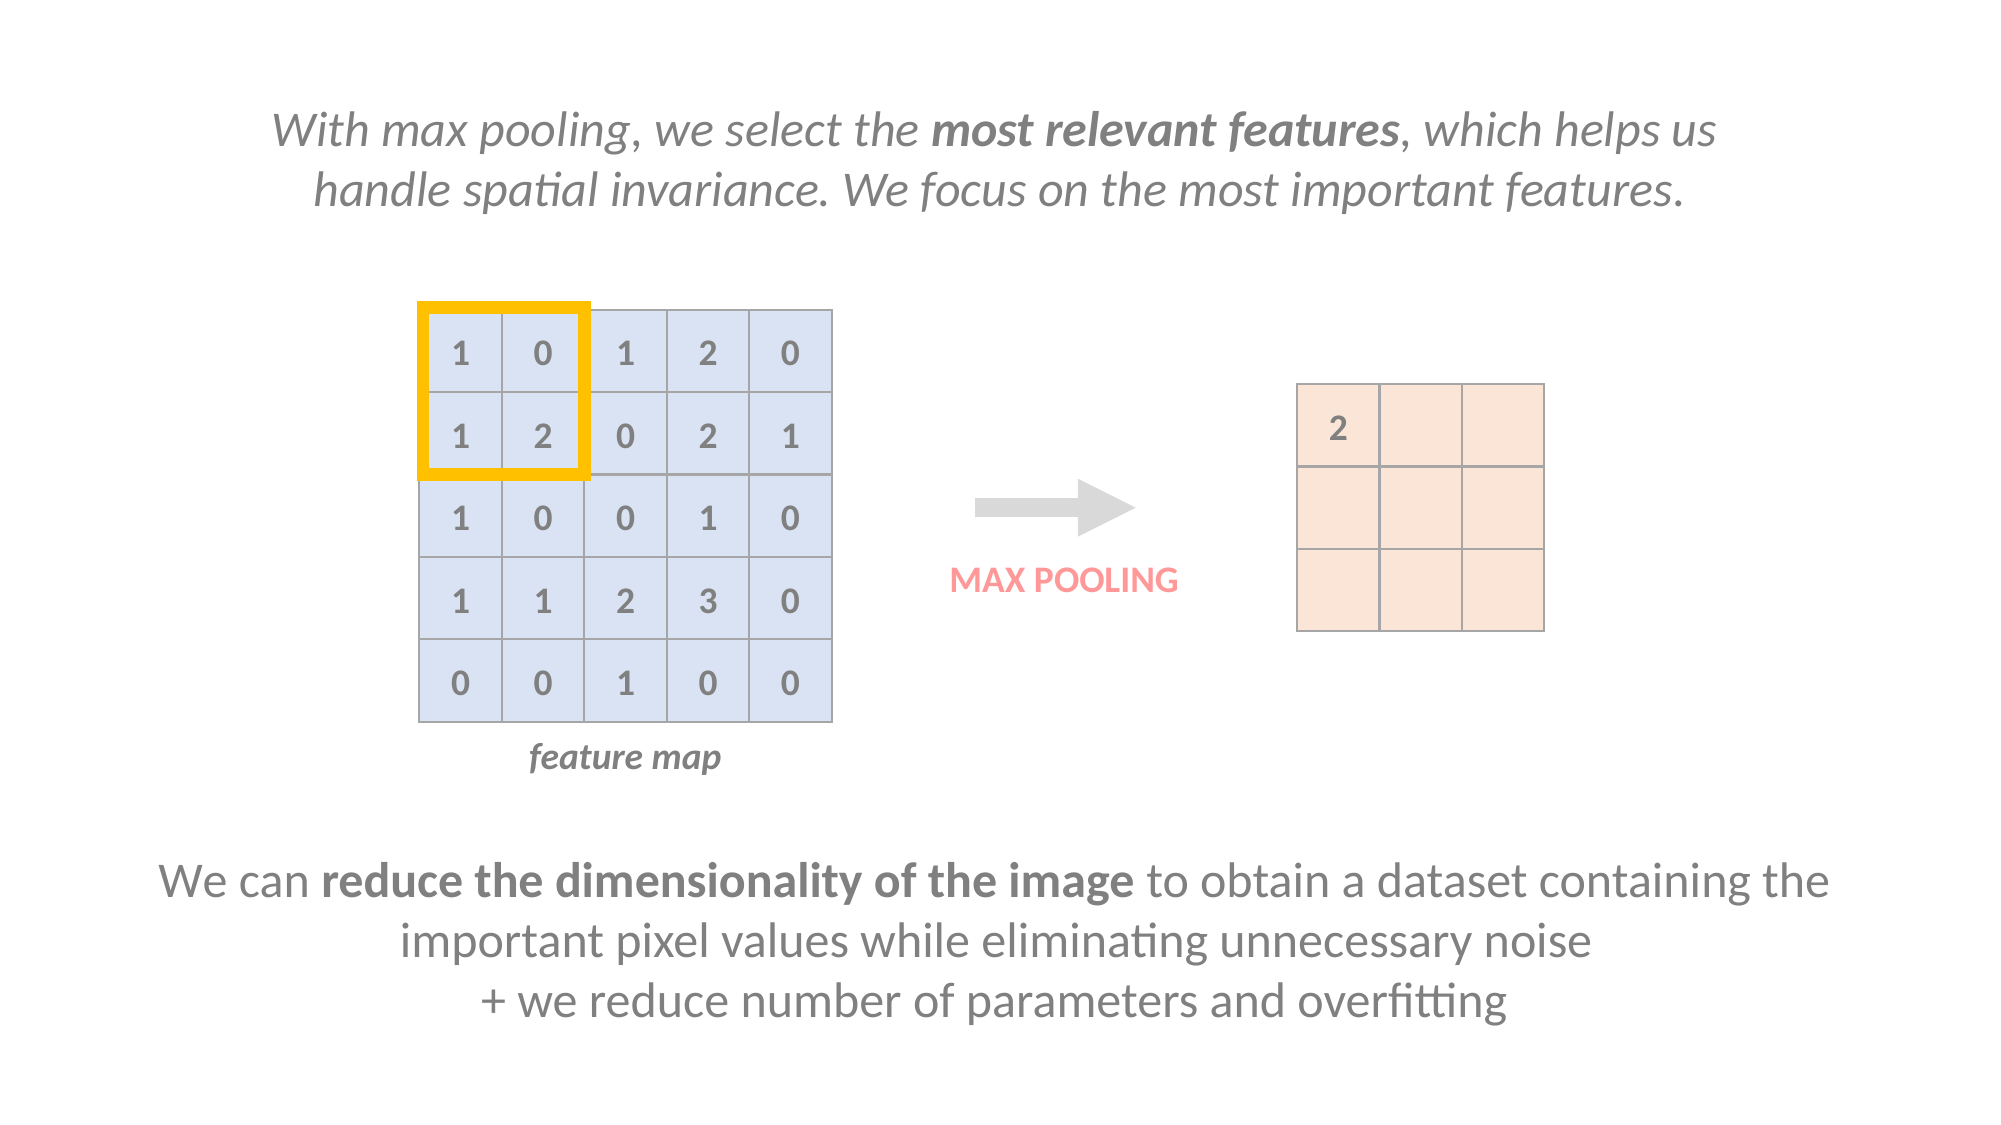

With max pooling, we select the most relevant features, which helps us
handle spatial invariance. We focus on the most important features.

0
2
1
0
1
2

2
1
2
1
0

0
1
1
0
0
MAX POOLING

0
3
1
1
2
0
0
0
0
1
feature map
We can reduce the dimensionality of the image to obtain a dataset containing the
important pixel values while eliminating unnecessary noise
+ we reduce number of parameters and overfitting